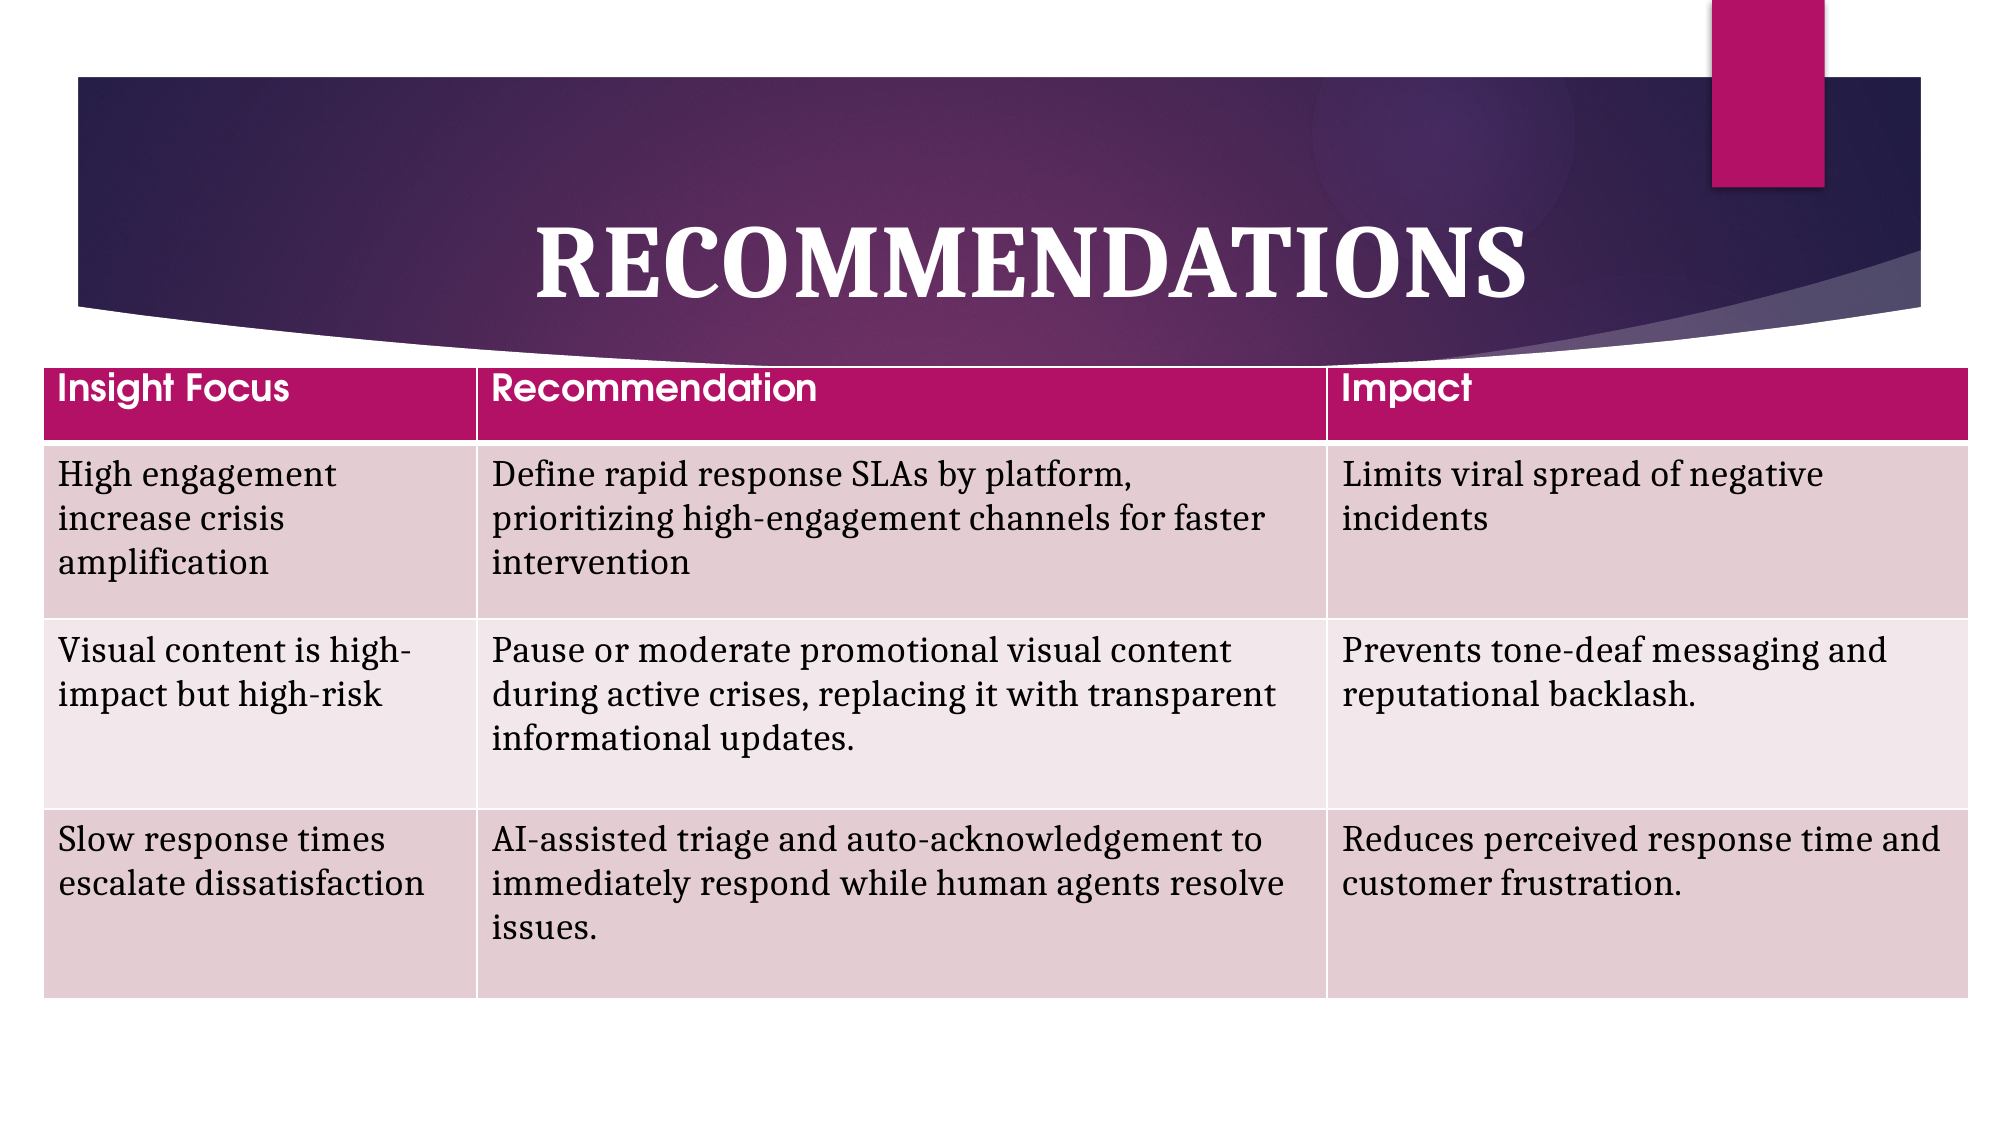

# RECOMMENDATIONS
| Insight Focus | Recommendation | Impact |
| --- | --- | --- |
| High engagement increase crisis amplification | Define rapid response SLAs by platform, prioritizing high-engagement channels for faster intervention | Limits viral spread of negative incidents |
| Visual content is high-impact but high-risk | Pause or moderate promotional visual content during active crises, replacing it with transparent informational updates. | Prevents tone-deaf messaging and reputational backlash. |
| Slow response times escalate dissatisfaction | AI-assisted triage and auto-acknowledgement to immediately respond while human agents resolve issues. | Reduces perceived response time and customer frustration. |